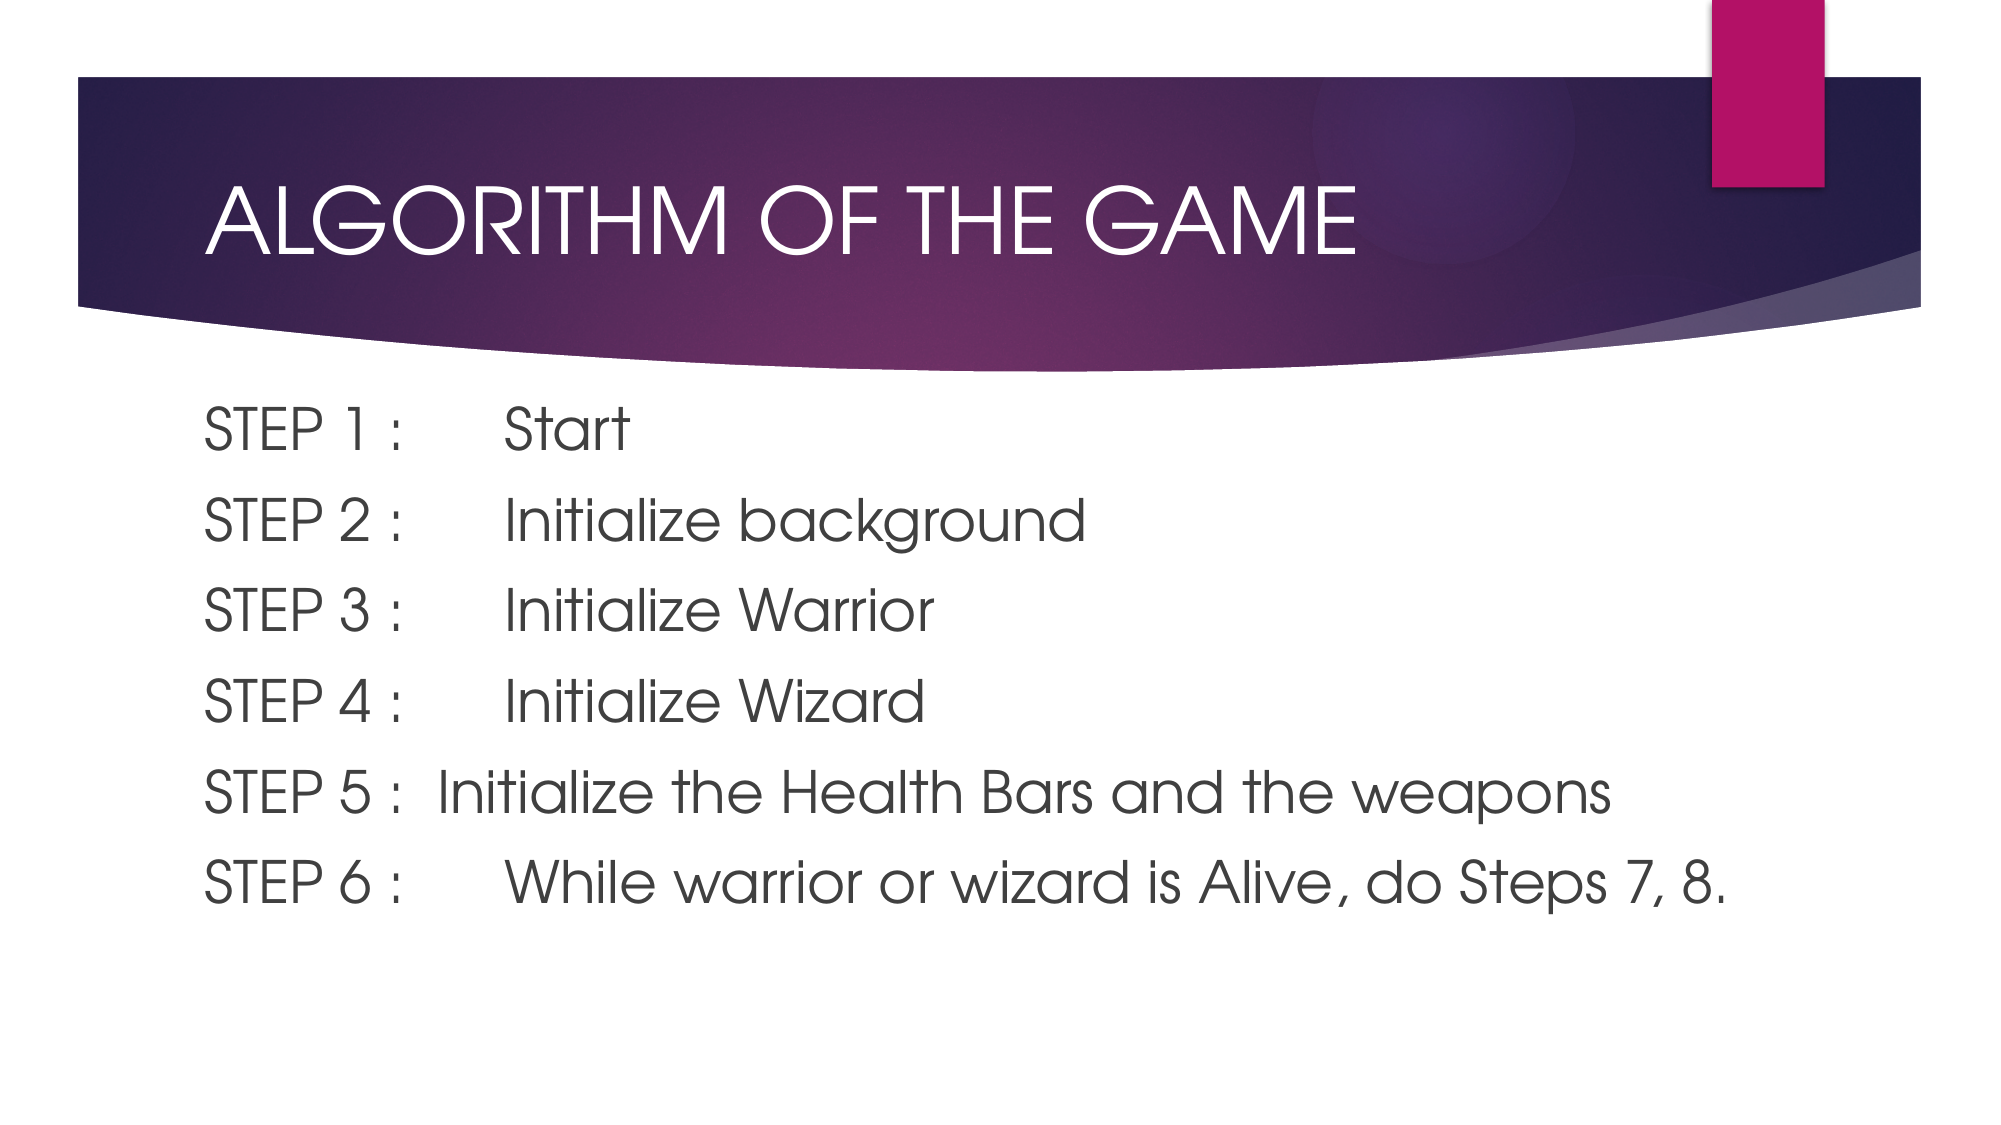

# ALGORITHM OF THE GAME
STEP 1 : 	Start
STEP 2 :	Initialize background
STEP 3 :	Initialize Warrior
STEP 4 :	Initialize Wizard
STEP 5 :  Initialize the Health Bars and the weapons
STEP 6 :	While warrior or wizard is Alive, do Steps 7, 8.